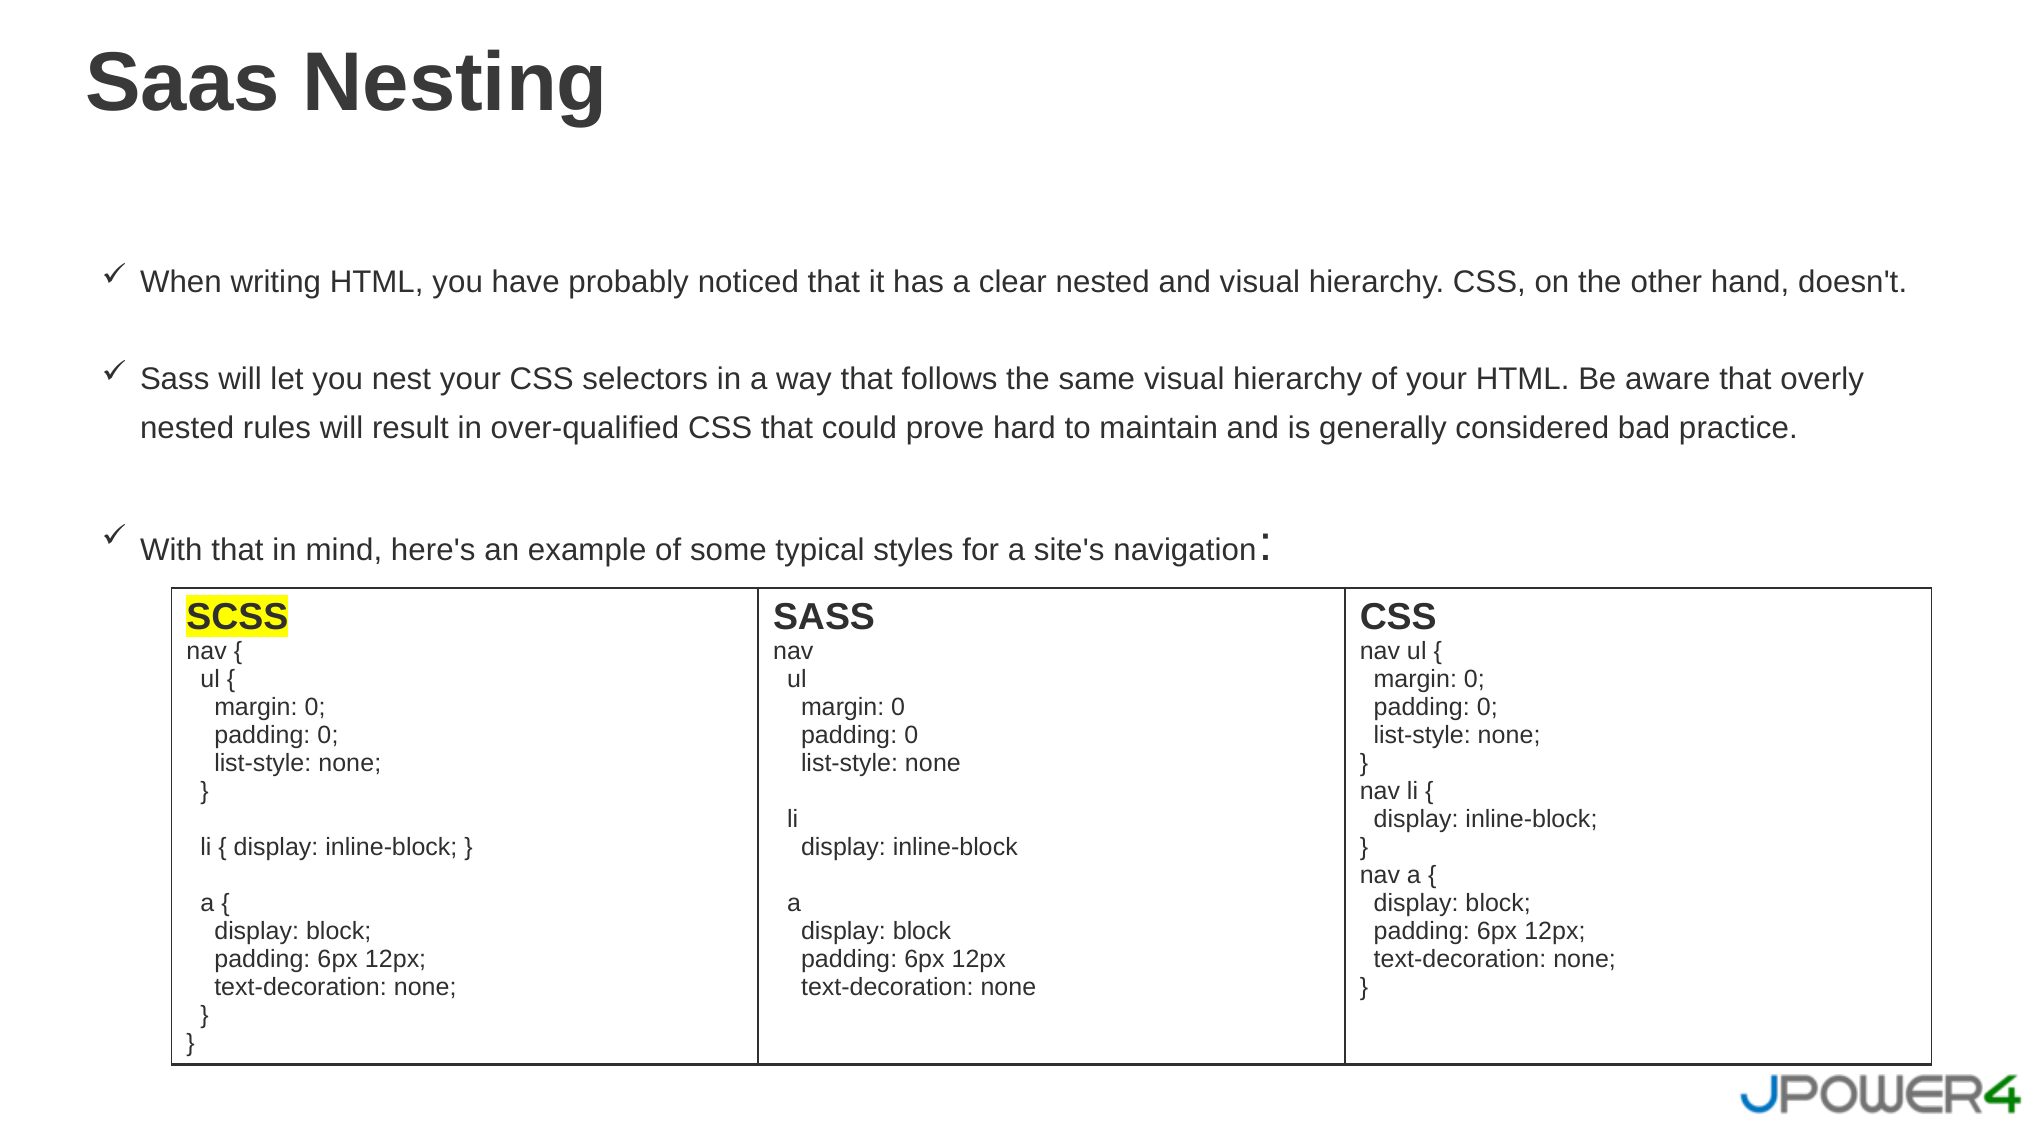

Saas Nesting
When writing HTML, you have probably noticed that it has a clear nested and visual hierarchy. CSS, on the other hand, doesn't.

Sass will let you nest your CSS selectors in a way that follows the same visual hierarchy of your HTML. Be aware that overly nested rules will result in over-qualified CSS that could prove hard to maintain and is generally considered bad practice.

With that in mind, here's an example of some typical styles for a site's navigation:
| SCSS nav { ul { margin: 0; padding: 0; list-style: none; } li { display: inline-block; } a { display: block; padding: 6px 12px; text-decoration: none; } } | SASS nav ul margin: 0 padding: 0 list-style: none li display: inline-block a display: block padding: 6px 12px text-decoration: none | CSS nav ul { margin: 0; padding: 0; list-style: none; } nav li { display: inline-block; } nav a { display: block; padding: 6px 12px; text-decoration: none; } |
| --- | --- | --- |